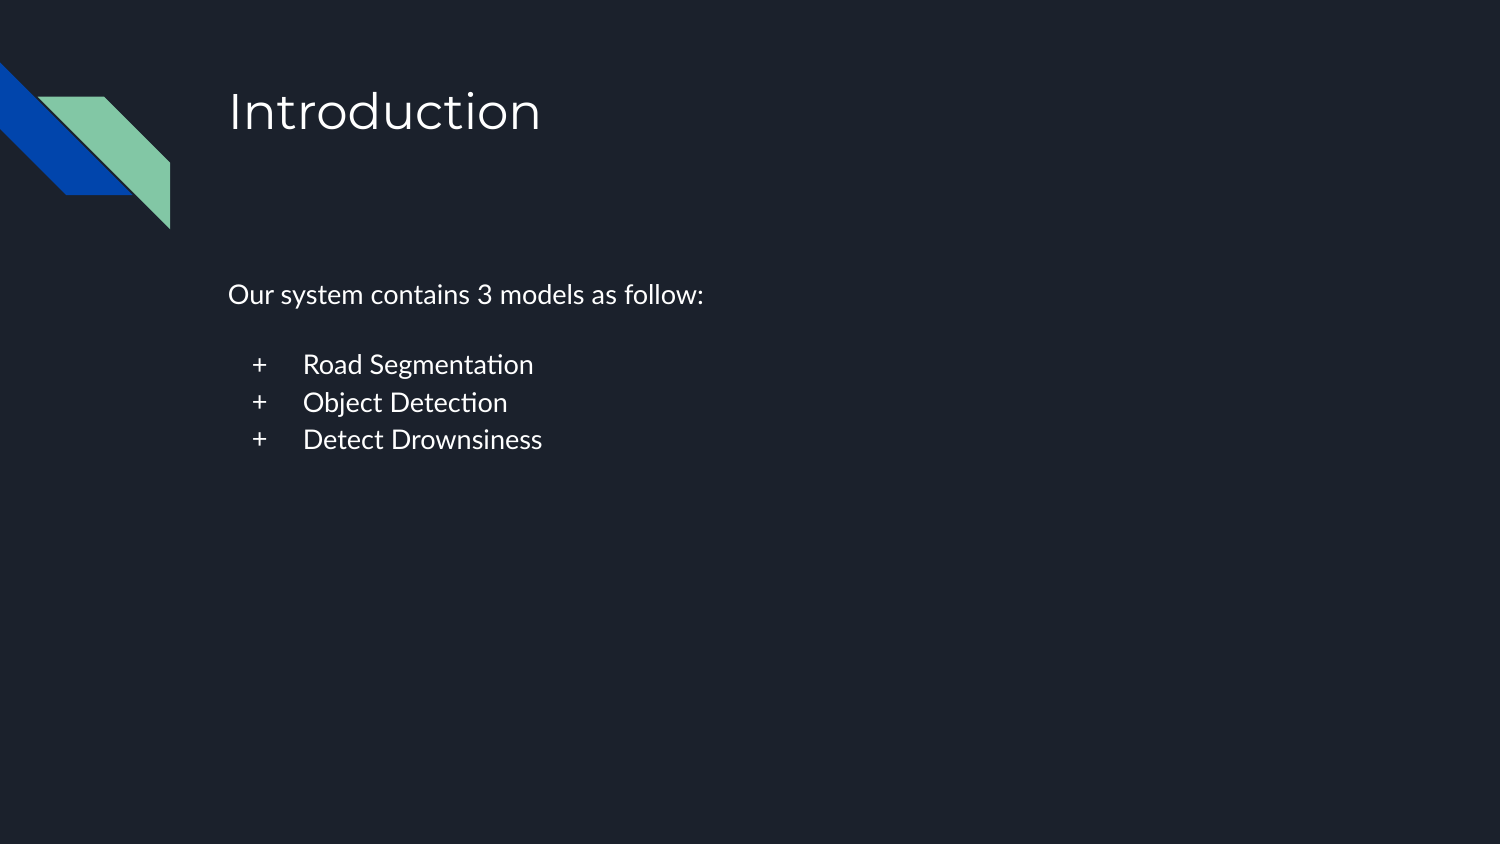

# Introduction
Our system contains 3 models as follow:
Road Segmentation
Object Detection
Detect Drownsiness